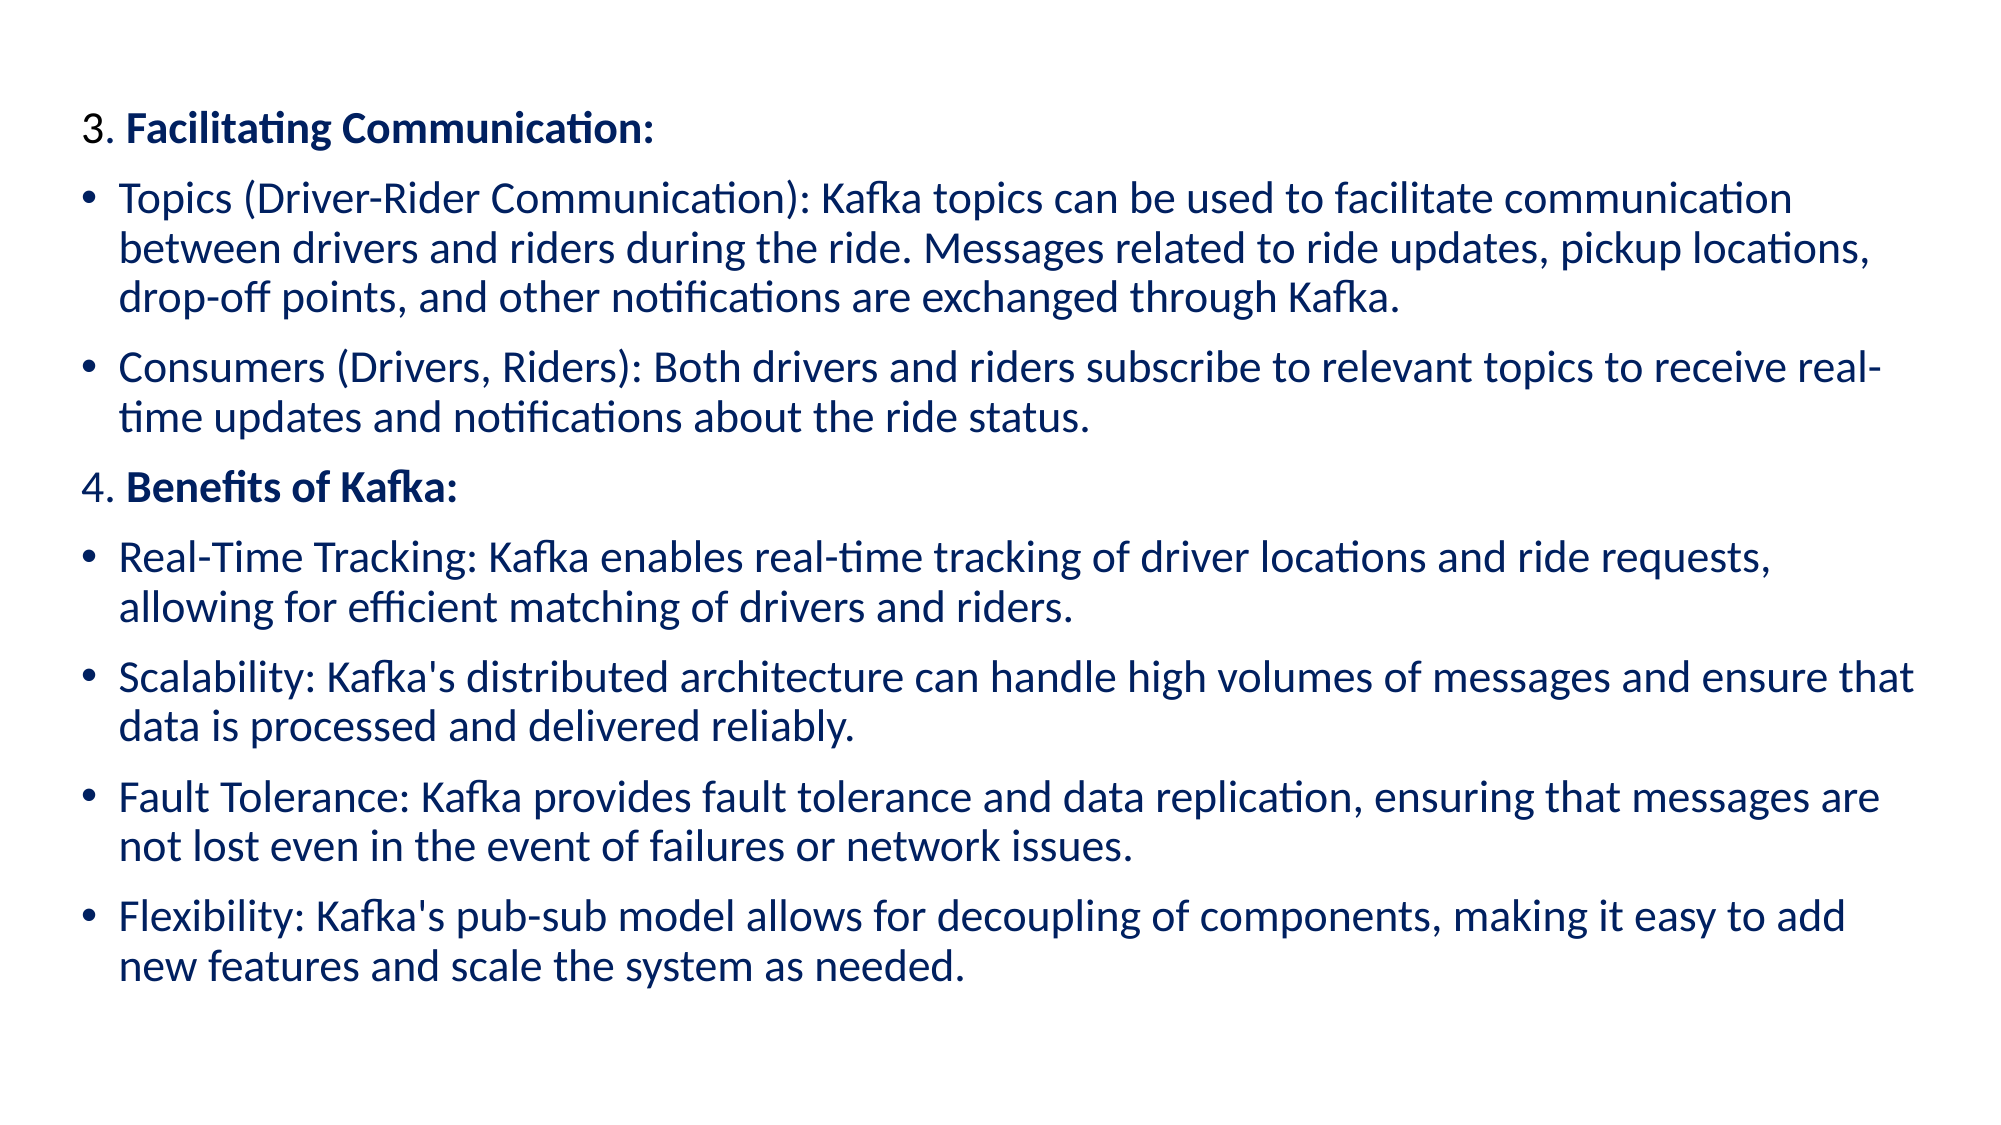

3. Facilitating Communication:
Topics (Driver-Rider Communication): Kafka topics can be used to facilitate communication between drivers and riders during the ride. Messages related to ride updates, pickup locations, drop-off points, and other notifications are exchanged through Kafka.
Consumers (Drivers, Riders): Both drivers and riders subscribe to relevant topics to receive real-time updates and notifications about the ride status.
4. Benefits of Kafka:
Real-Time Tracking: Kafka enables real-time tracking of driver locations and ride requests, allowing for efficient matching of drivers and riders.
Scalability: Kafka's distributed architecture can handle high volumes of messages and ensure that data is processed and delivered reliably.
Fault Tolerance: Kafka provides fault tolerance and data replication, ensuring that messages are not lost even in the event of failures or network issues.
Flexibility: Kafka's pub-sub model allows for decoupling of components, making it easy to add new features and scale the system as needed.